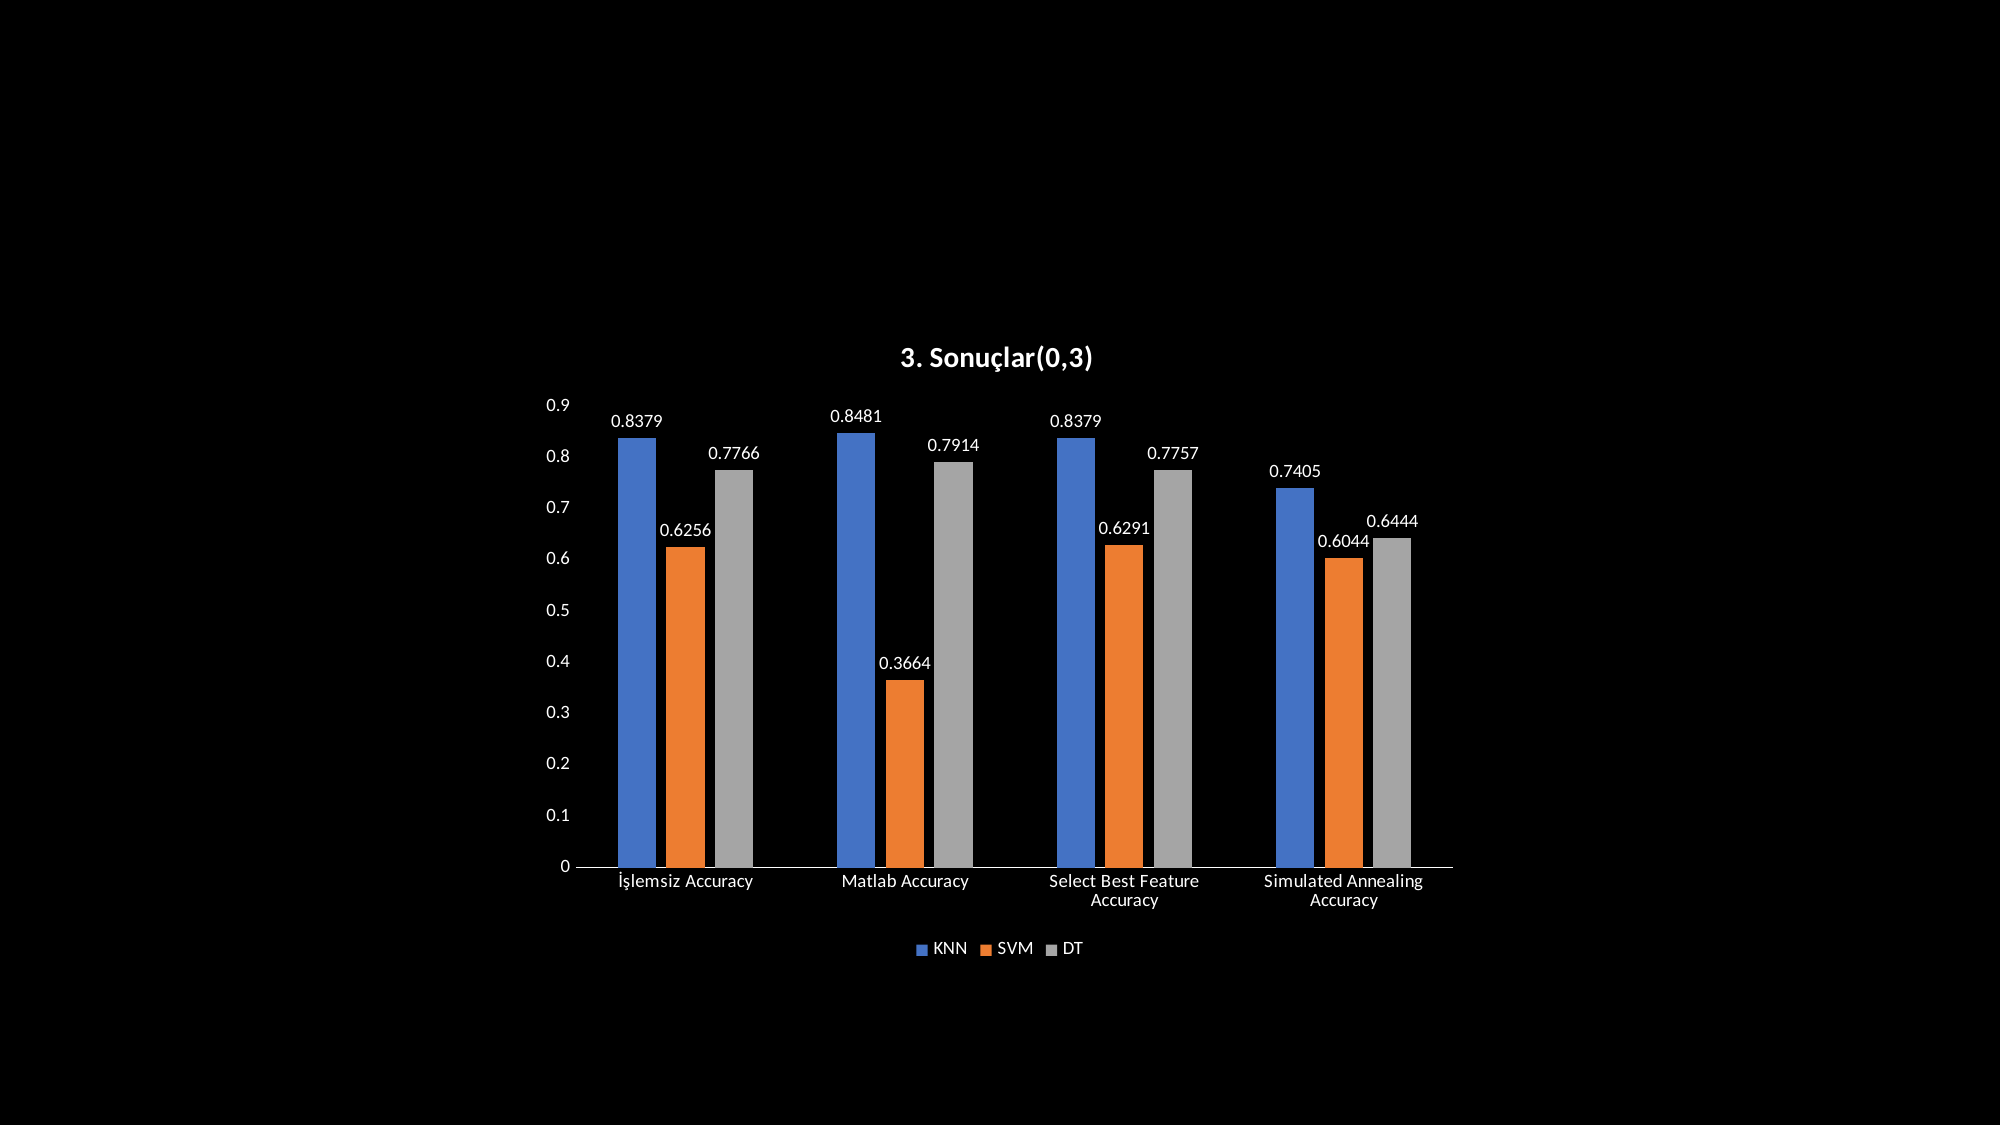

#

### Chart: 3. Sonuçlar(0,3)

| Category | KNN | SVM | DT |
|---|---|---|---|
| İşlemsiz Accuracy | 0.8379 | 0.6256 | 0.7766 |
| Matlab Accuracy | 0.8481 | 0.3664 | 0.7914 |
| Select Best Feature Accuracy | 0.8379 | 0.6291 | 0.7757 |
| Simulated Annealing Accuracy | 0.7405 | 0.6044 | 0.6444 |